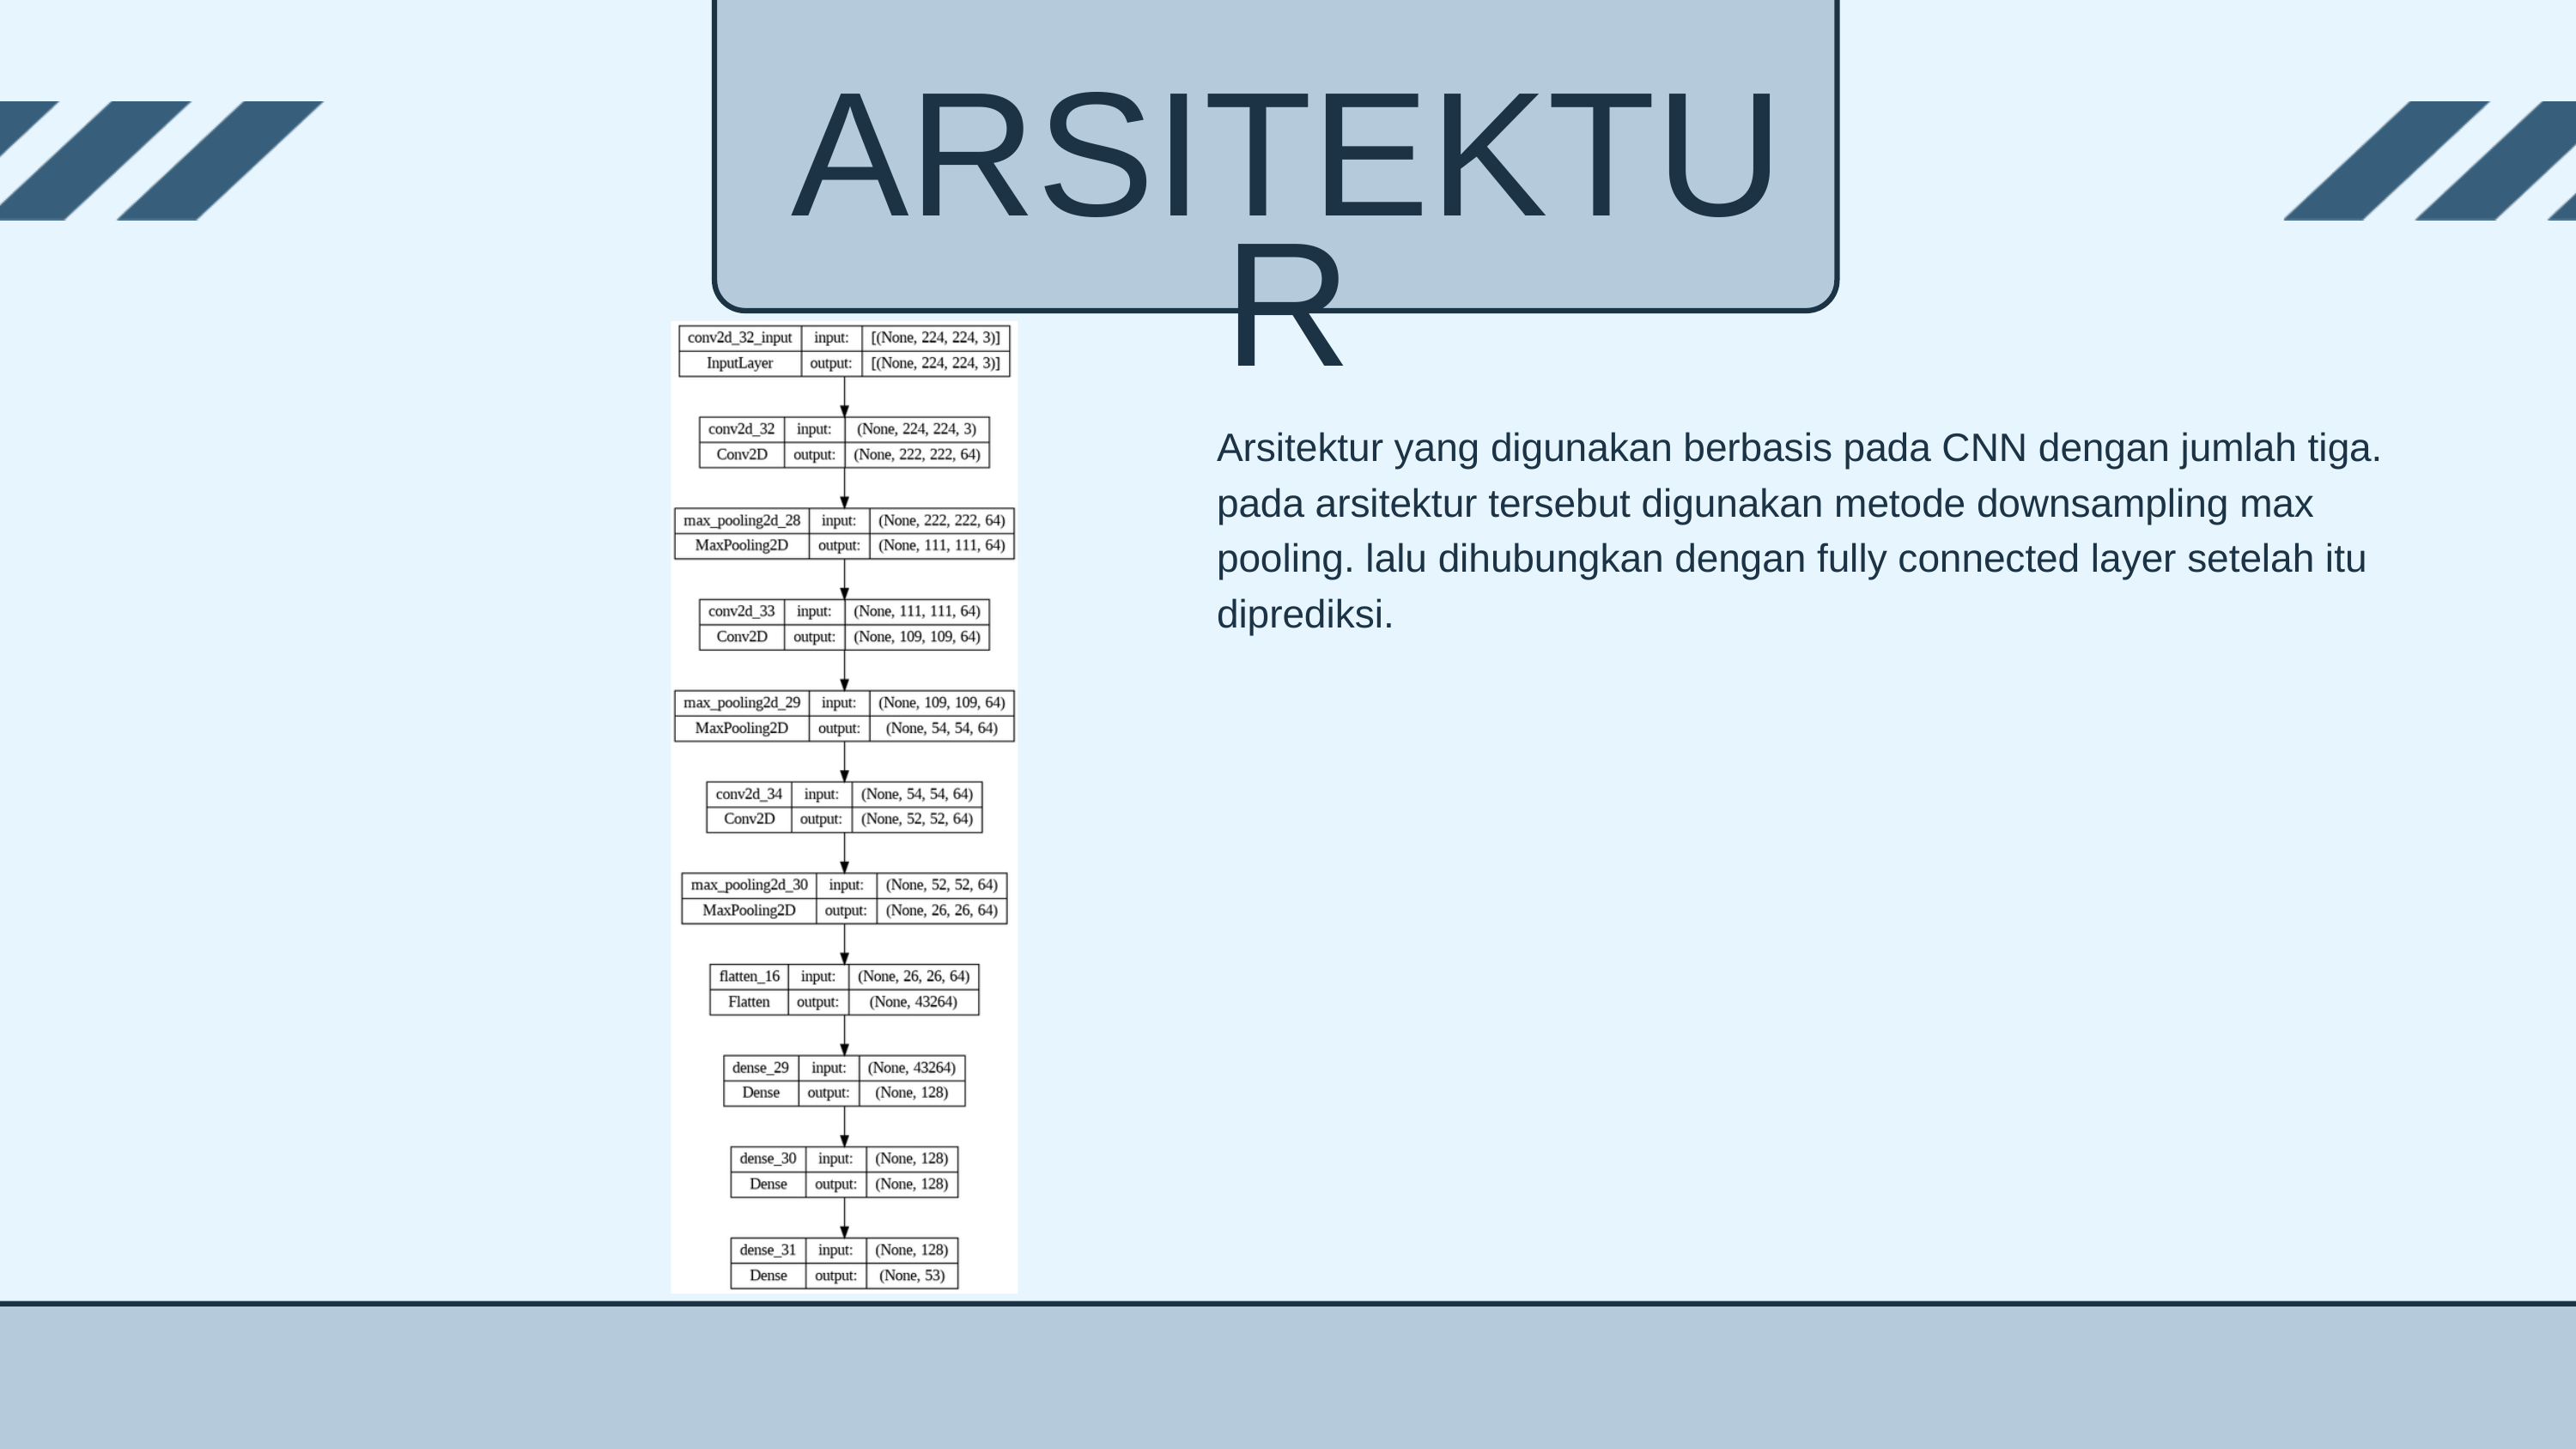

ARSITEKTUR

Arsitektur yang digunakan berbasis pada CNN dengan jumlah tiga. pada arsitektur tersebut digunakan metode downsampling max pooling. lalu dihubungkan dengan fully connected layer setelah itu diprediksi.